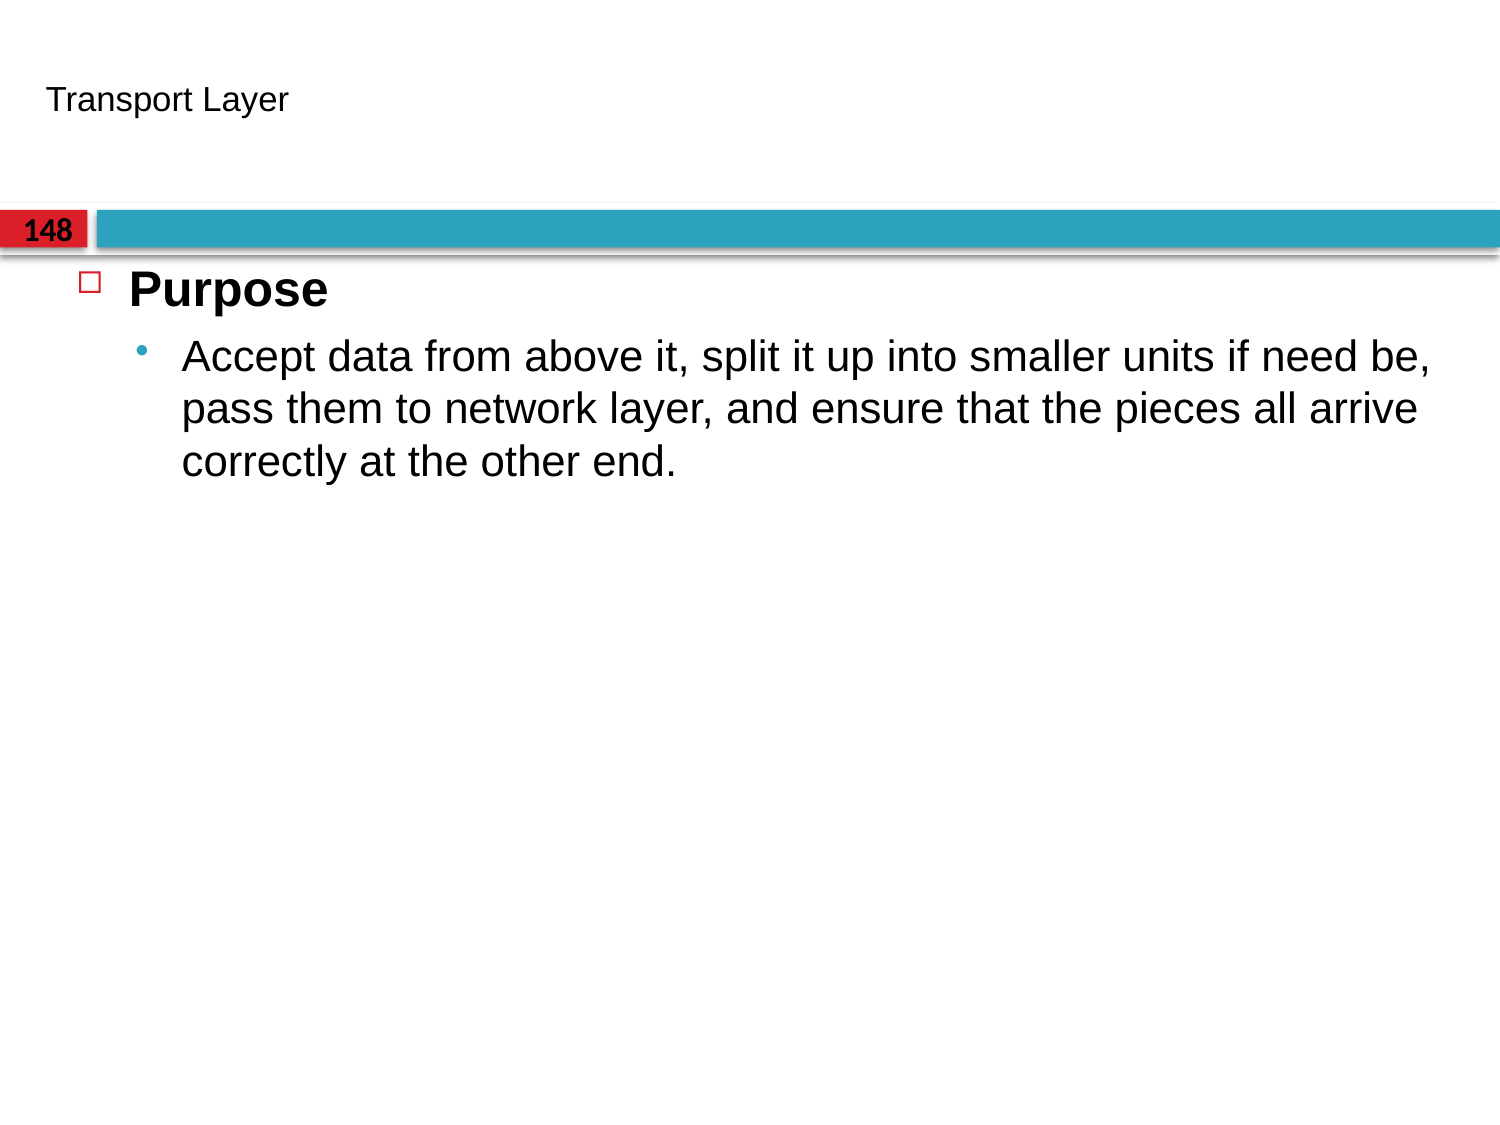

# Transport Layer
148
Purpose
Accept data from above it, split it up into smaller units if need be, pass them to network layer, and ensure that the pieces all arrive correctly at the other end.